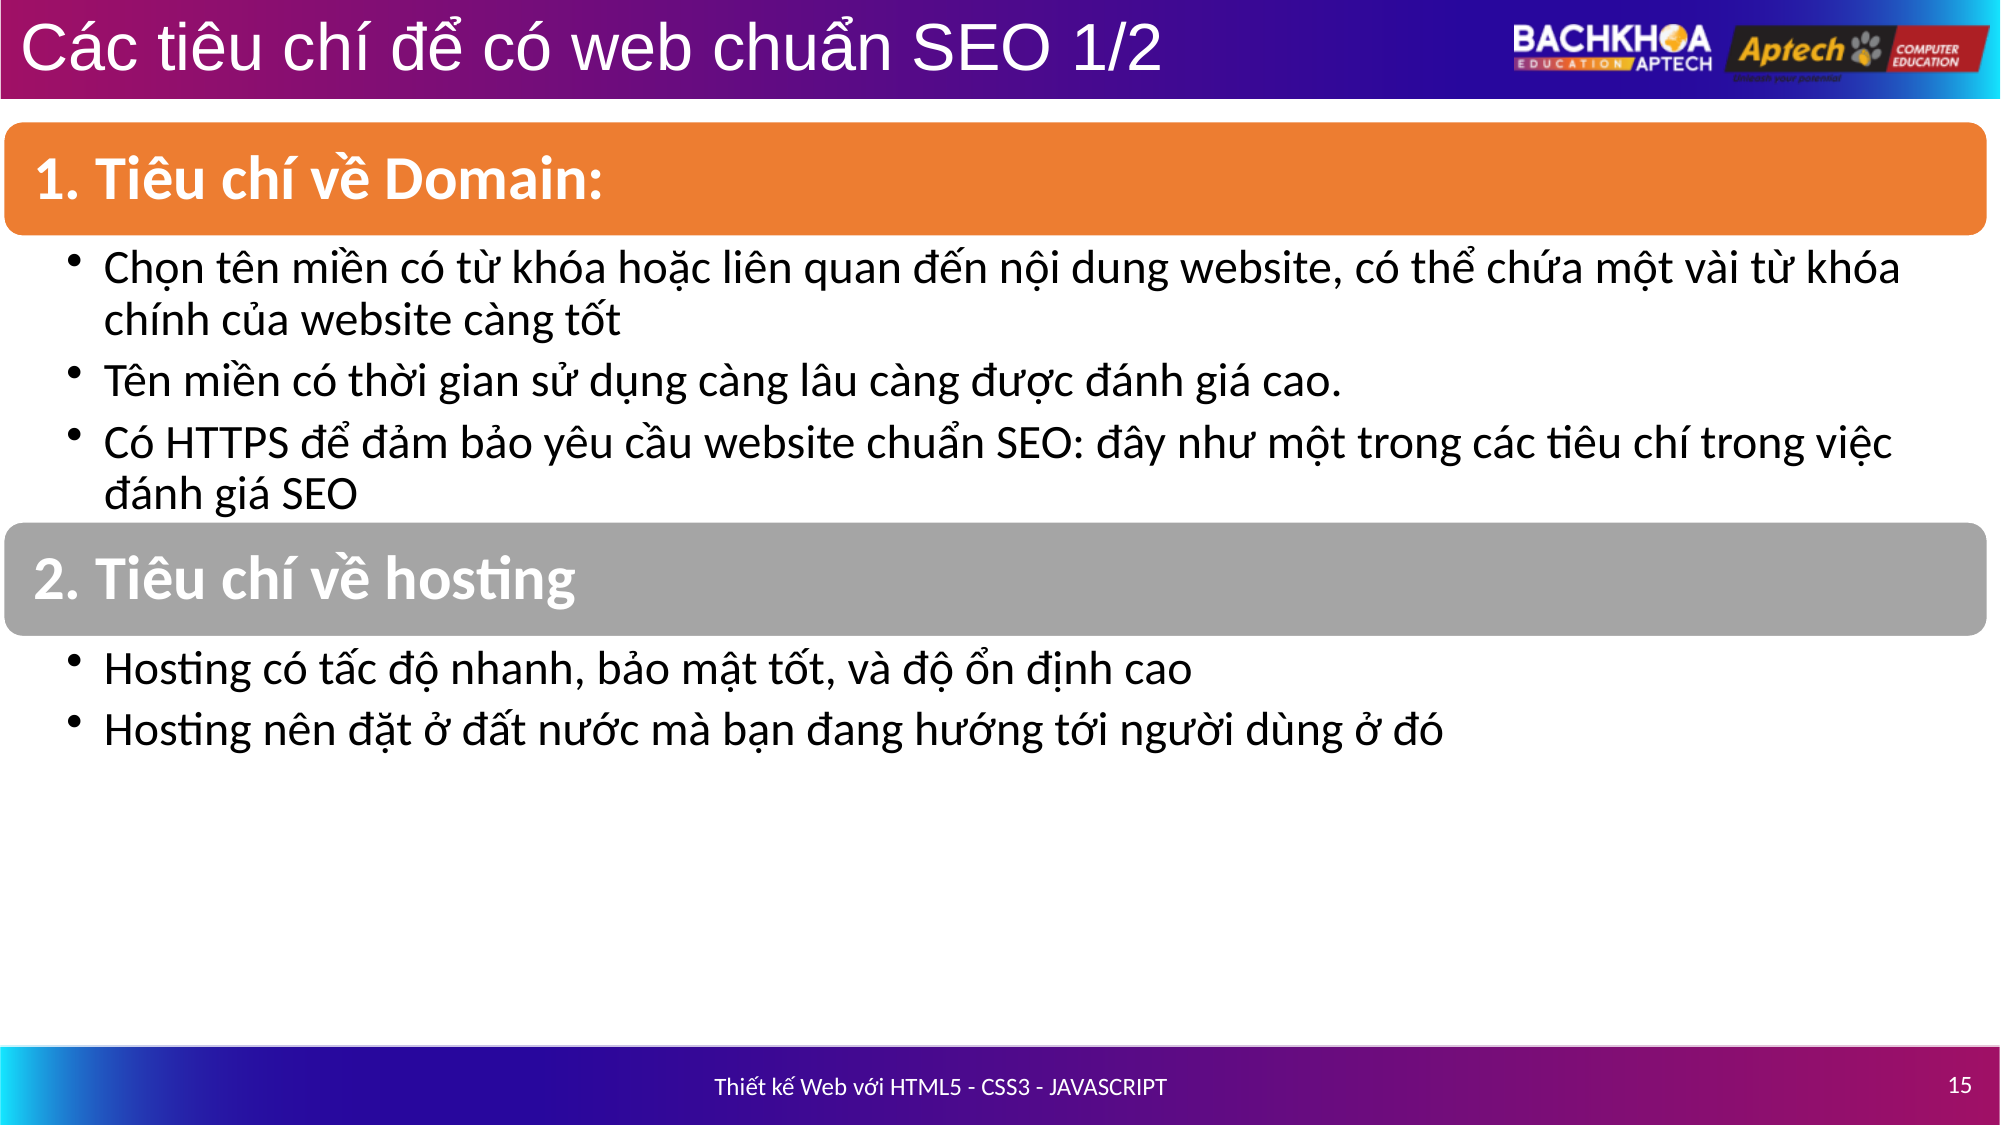

# Các tiêu chí để có web chuẩn SEO 1/2
1. Tiêu chí về Domain:
Chọn tên miền có từ khóa hoặc liên quan đến nội dung website, có thể chứa một vài từ khóa chính của website càng tốt
Tên miền có thời gian sử dụng càng lâu càng được đánh giá cao.
Có HTTPS để đảm bảo yêu cầu website chuẩn SEO: đây như một trong các tiêu chí trong việc đánh giá SEO
2. Tiêu chí về hosting
Hosting có tấc độ nhanh, bảo mật tốt, và độ ổn định cao
Hosting nên đặt ở đất nước mà bạn đang hướng tới người dùng ở đó
15
Thiết kế Web với HTML5 - CSS3 - JAVASCRIPT